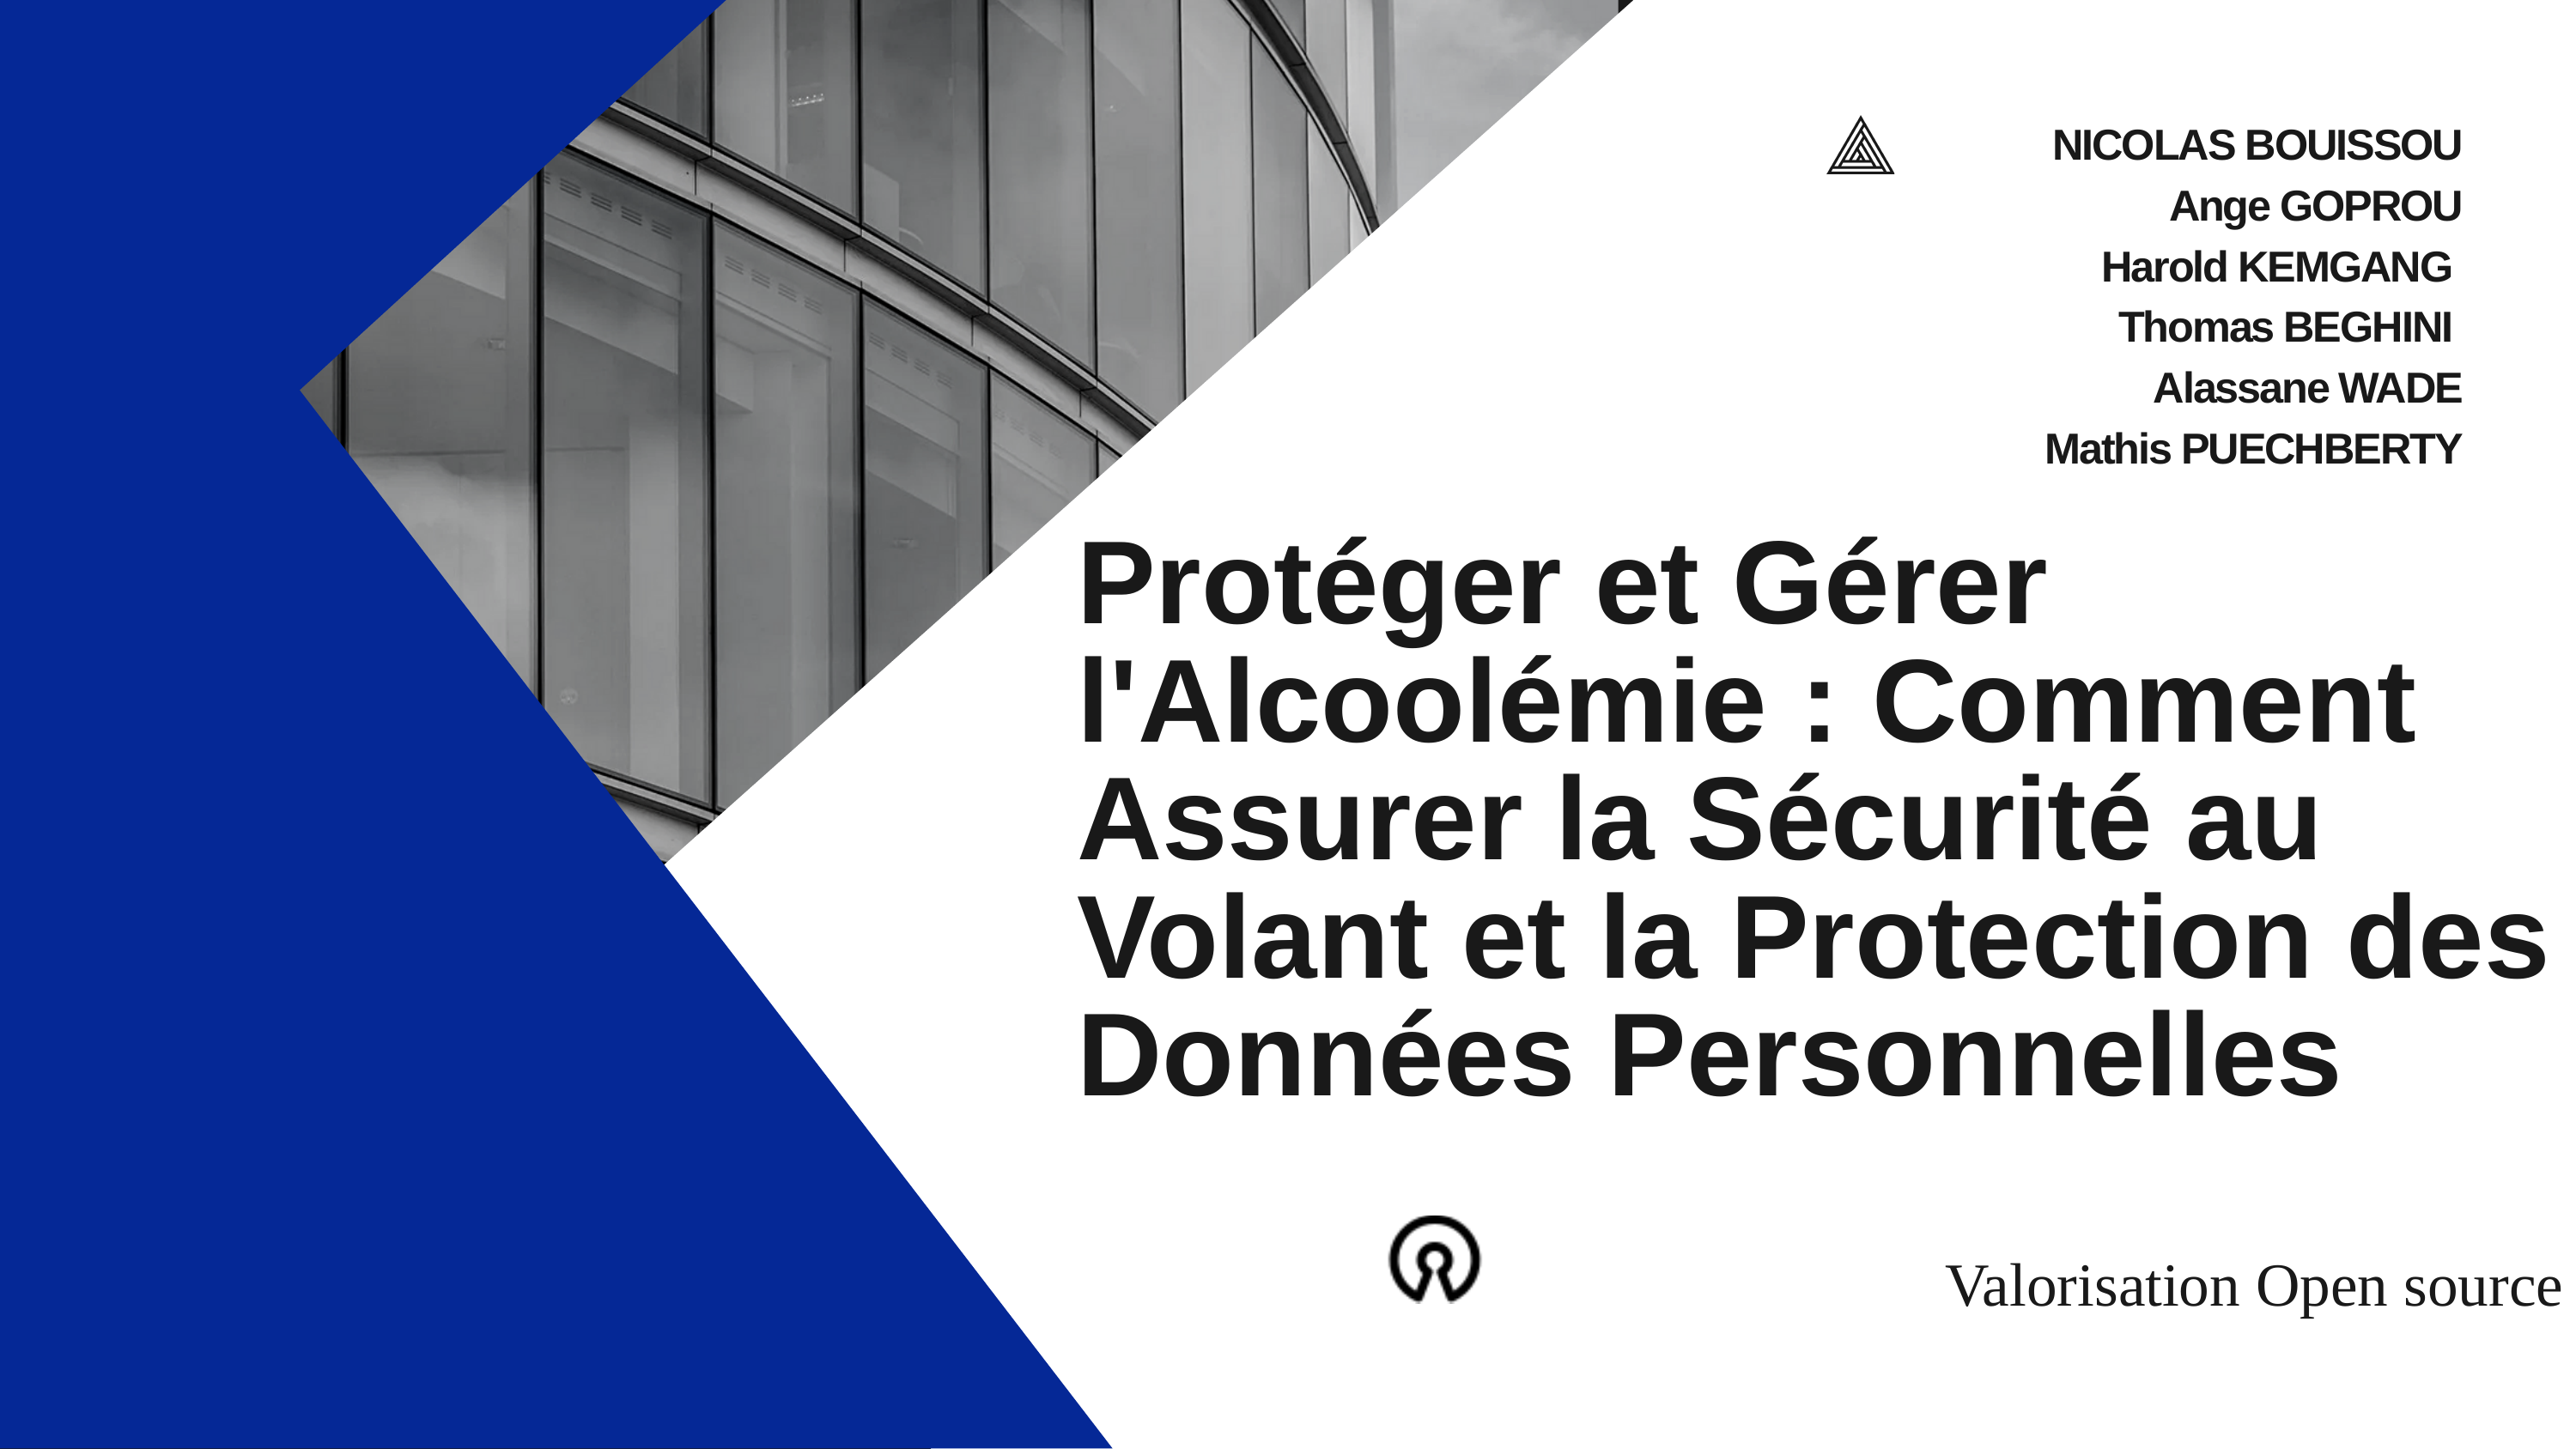

NICOLAS BOUISSOU
Ange GOPROU
Harold KEMGANG
Thomas BEGHINI
Alassane WADE
Mathis PUECHBERTY

Protéger et Gérer l'Alcoolémie : Comment Assurer la Sécurité au Volant et la Protection des Données Personnelles
Valorisation Open source